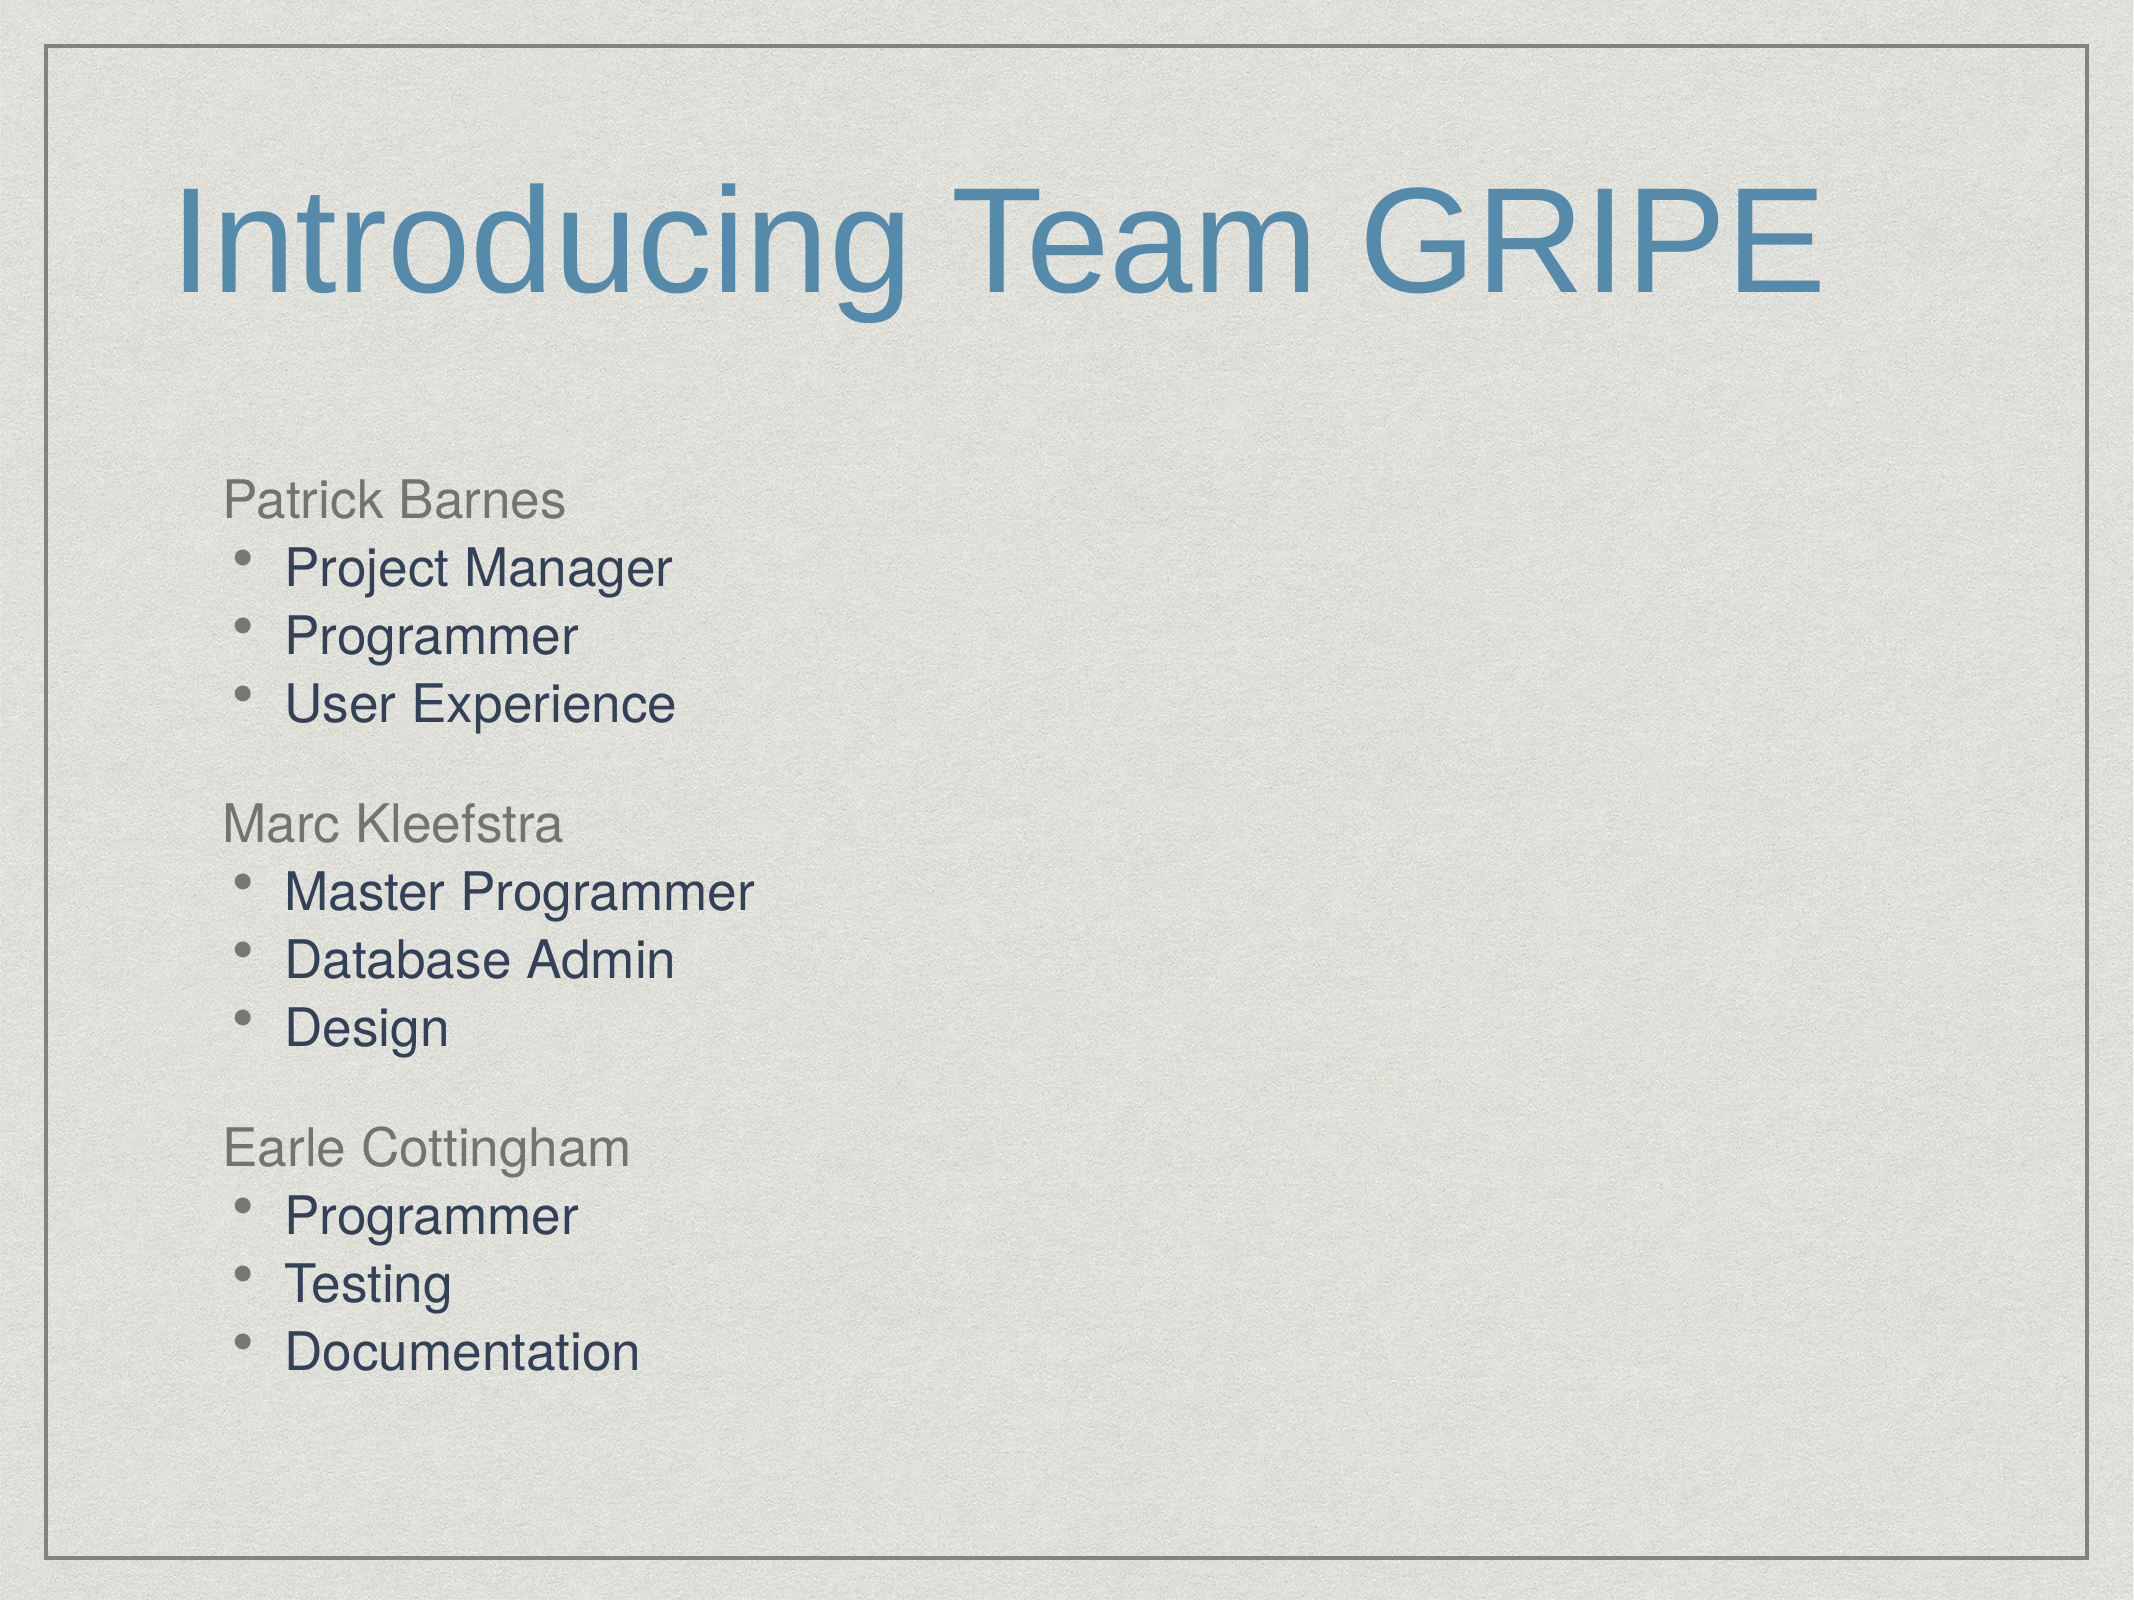

# Introducing Team GRIPE
Patrick Barnes
Project Manager
Programmer
User Experience
Marc Kleefstra
Master Programmer
Database Admin
Design
Earle Cottingham
Programmer
Testing
Documentation